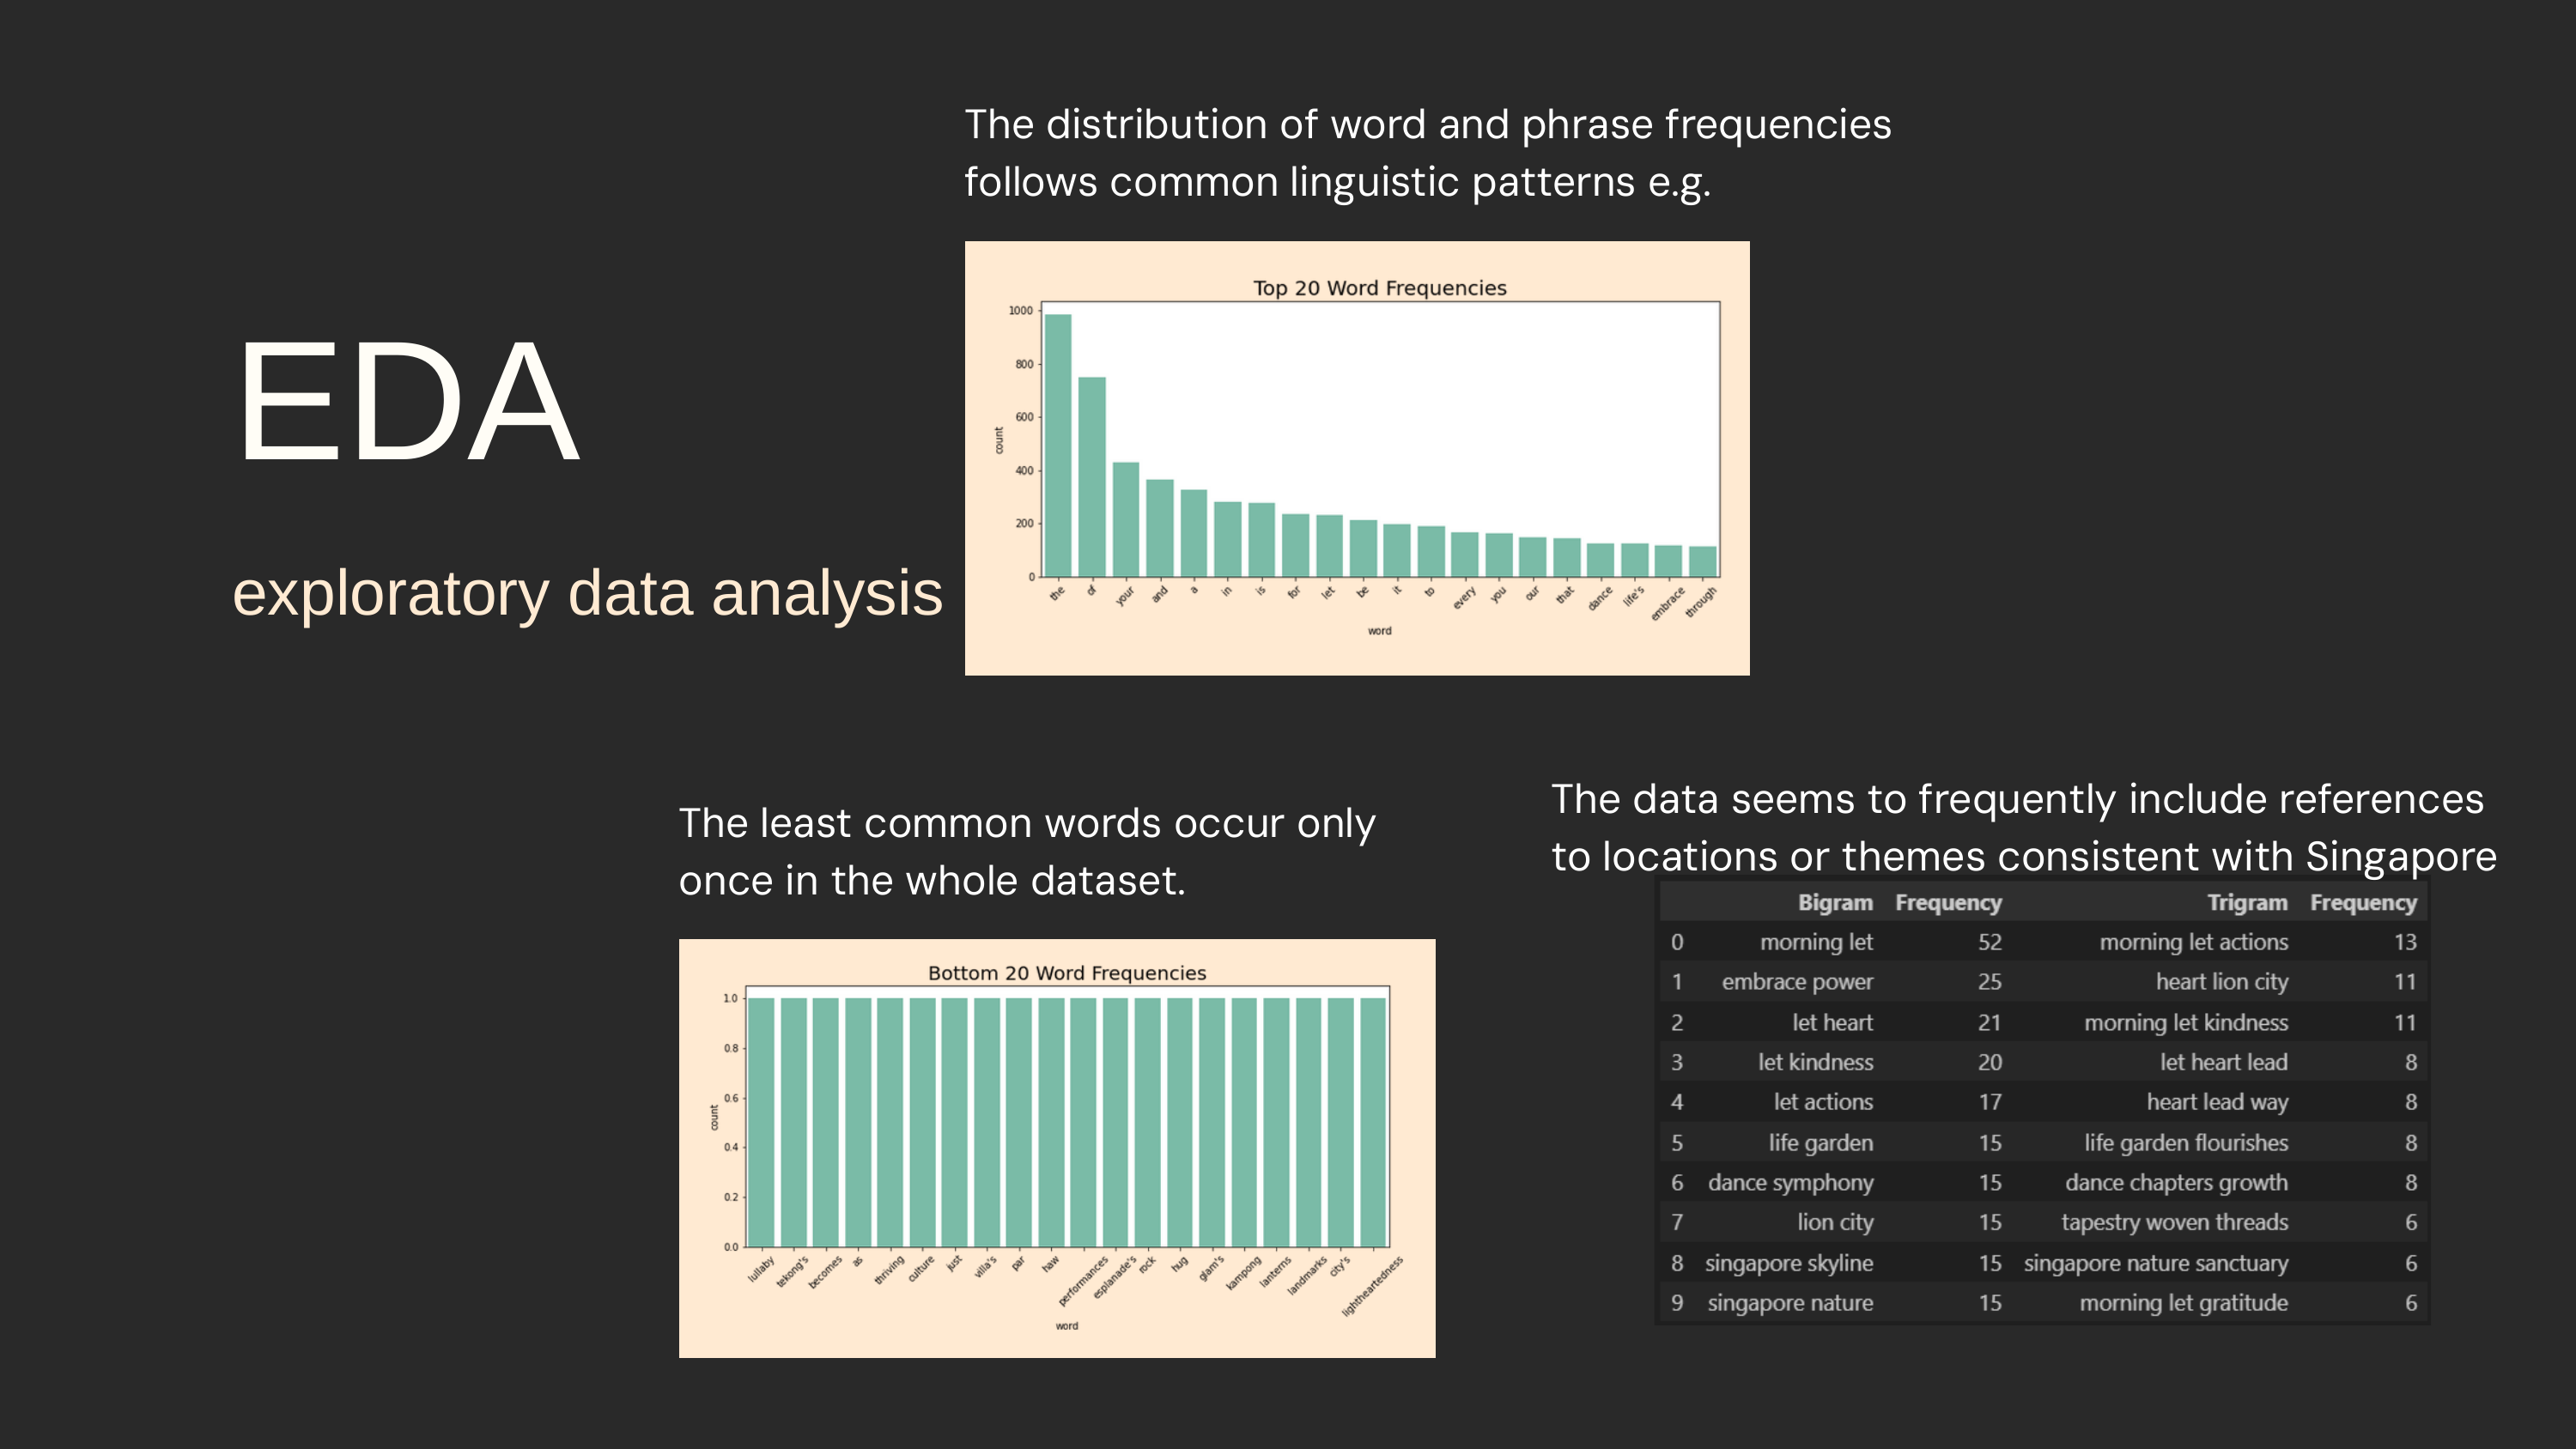

The distribution of word and phrase frequencies follows common linguistic patterns e.g.

EDA
exploratory data analysis
The data seems to frequently include references to locations or themes consistent with Singapore
The least common words occur only once in the whole dataset.